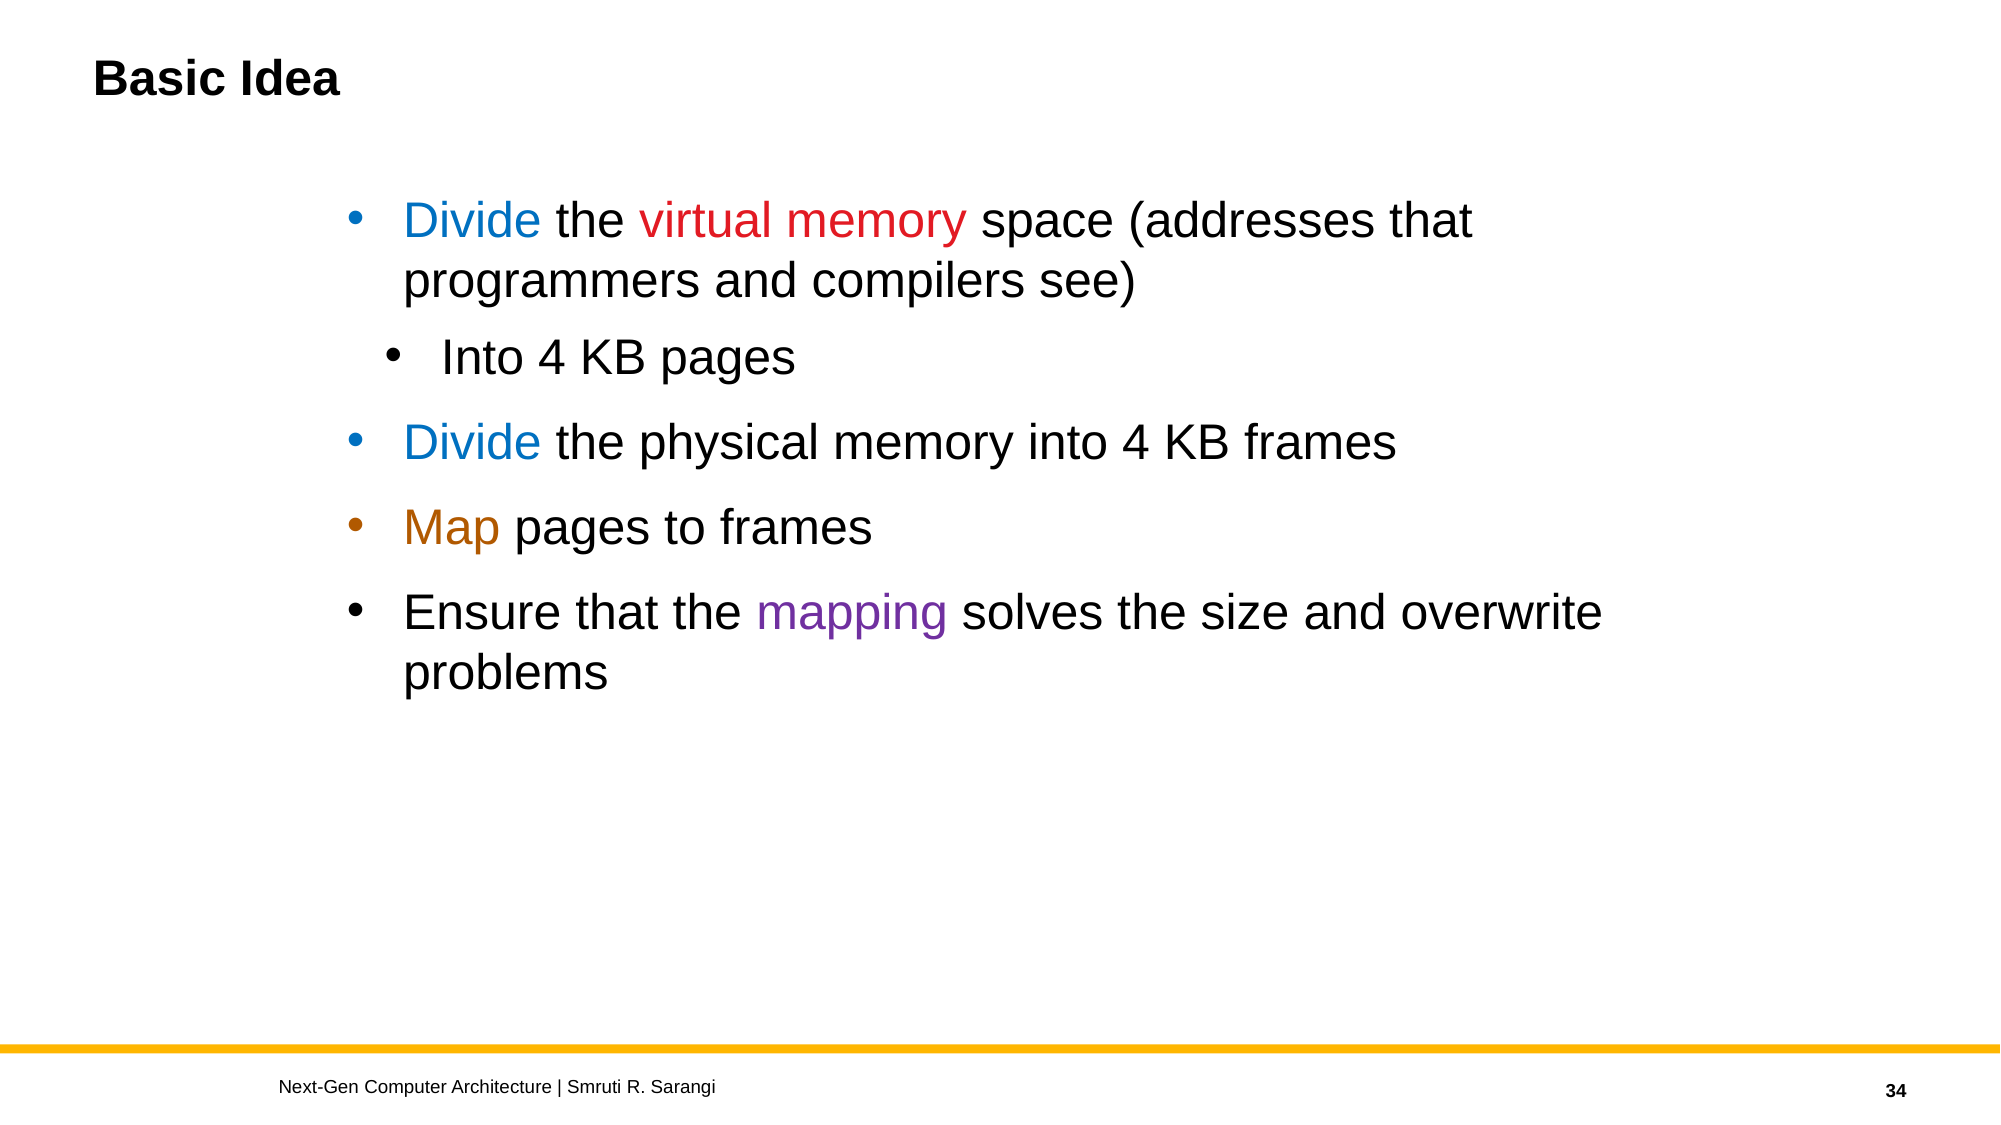

# Basic Idea
Divide the virtual memory space (addresses that programmers and compilers see)
Into 4 KB pages
Divide the physical memory into 4 KB frames
Map pages to frames
Ensure that the mapping solves the size and overwrite problems
Next-Gen Computer Architecture | Smruti R. Sarangi
34